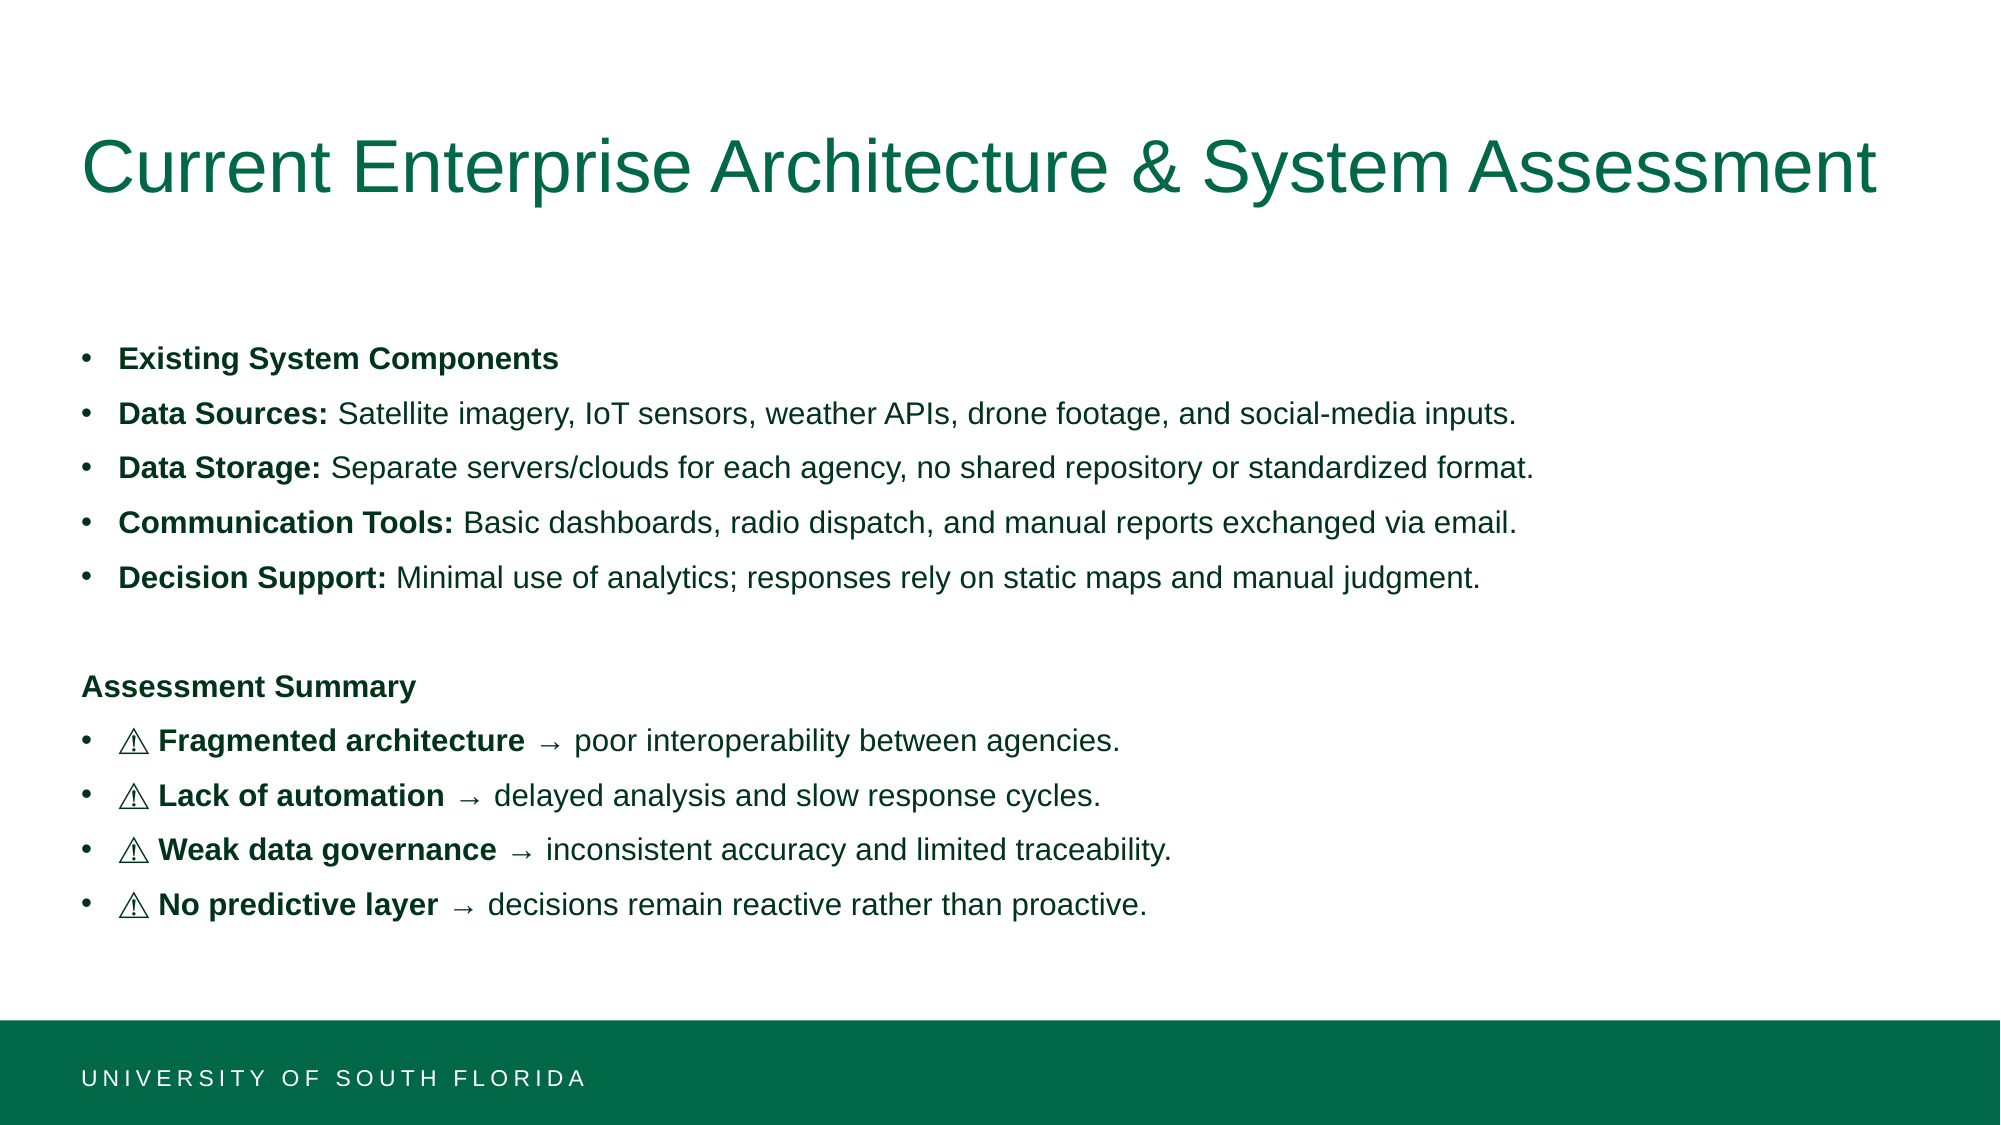

# Current Enterprise Architecture & System Assessment

Existing System Components
Data Sources: Satellite imagery, IoT sensors, weather APIs, drone footage, and social-media inputs.
Data Storage: Separate servers/clouds for each agency, no shared repository or standardized format.
Communication Tools: Basic dashboards, radio dispatch, and manual reports exchanged via email.
Decision Support: Minimal use of analytics; responses rely on static maps and manual judgment.

Assessment Summary
⚠️ Fragmented architecture → poor interoperability between agencies.
⚠️ Lack of automation → delayed analysis and slow response cycles.
⚠️ Weak data governance → inconsistent accuracy and limited traceability.
⚠️ No predictive layer → decisions remain reactive rather than proactive.

UNIVERSITY OF SOUTH FLORIDA